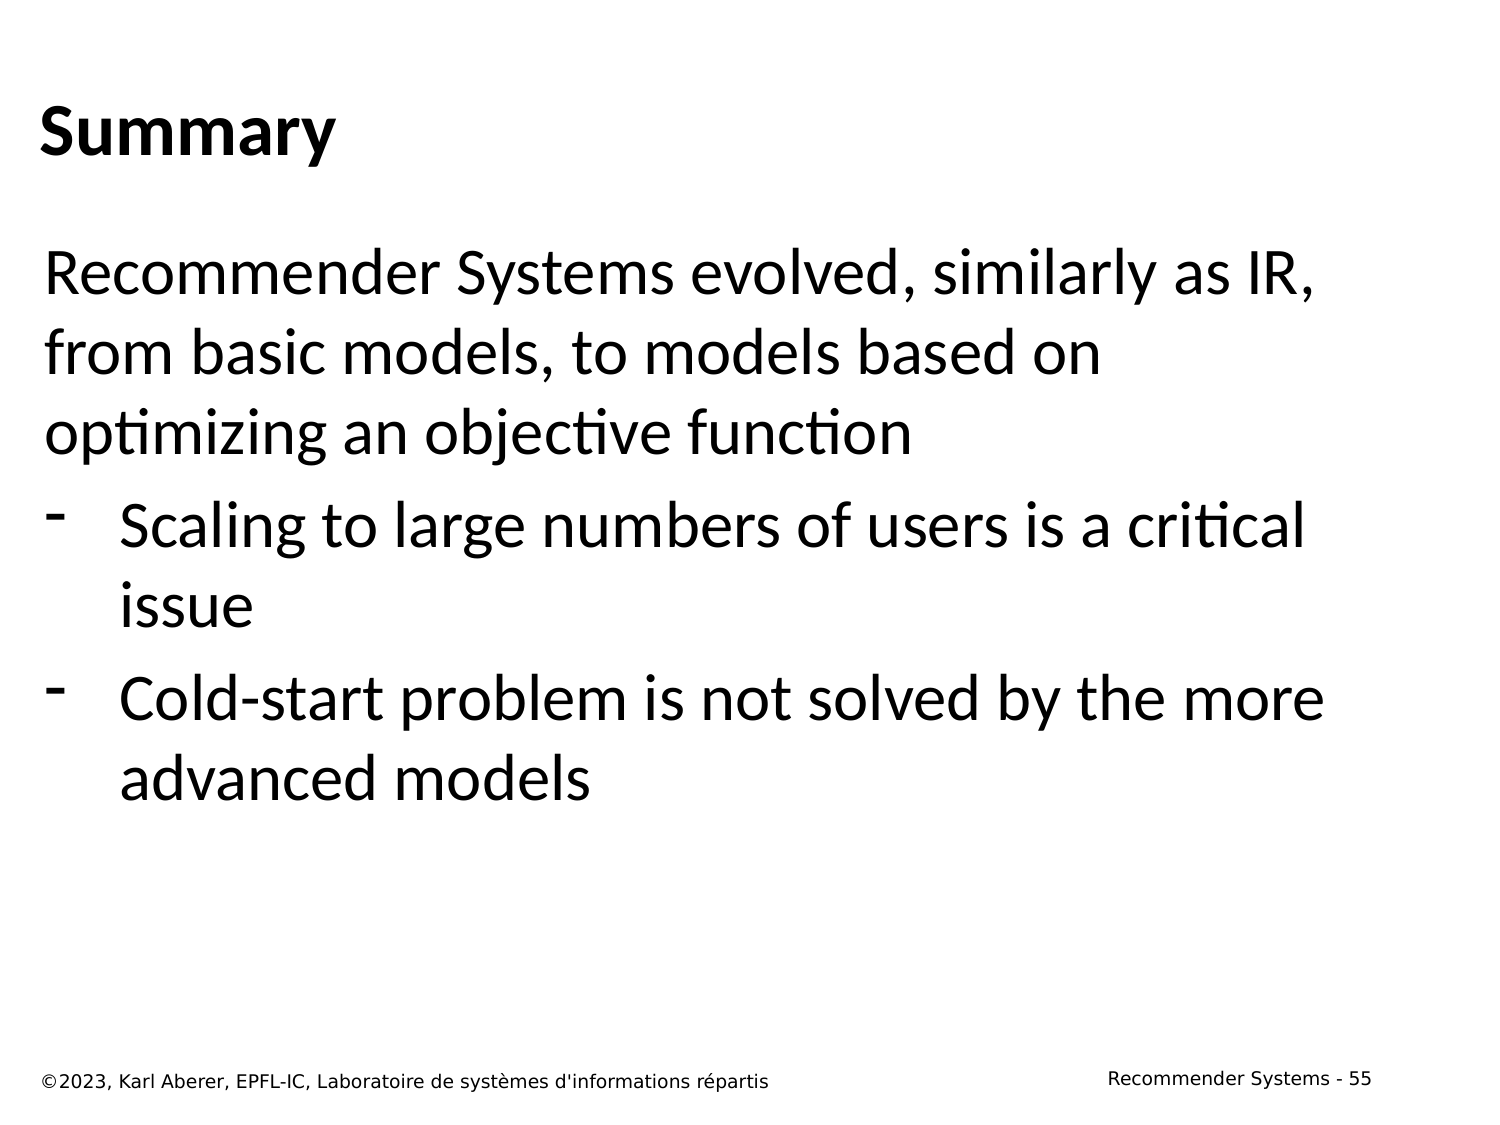

# Summary
Recommender Systems evolved, similarly as IR, from basic models, to models based on optimizing an objective function
Scaling to large numbers of users is a critical issue
Cold-start problem is not solved by the more advanced models
©2023, Karl Aberer, EPFL-IC, Laboratoire de systèmes d'informations répartis